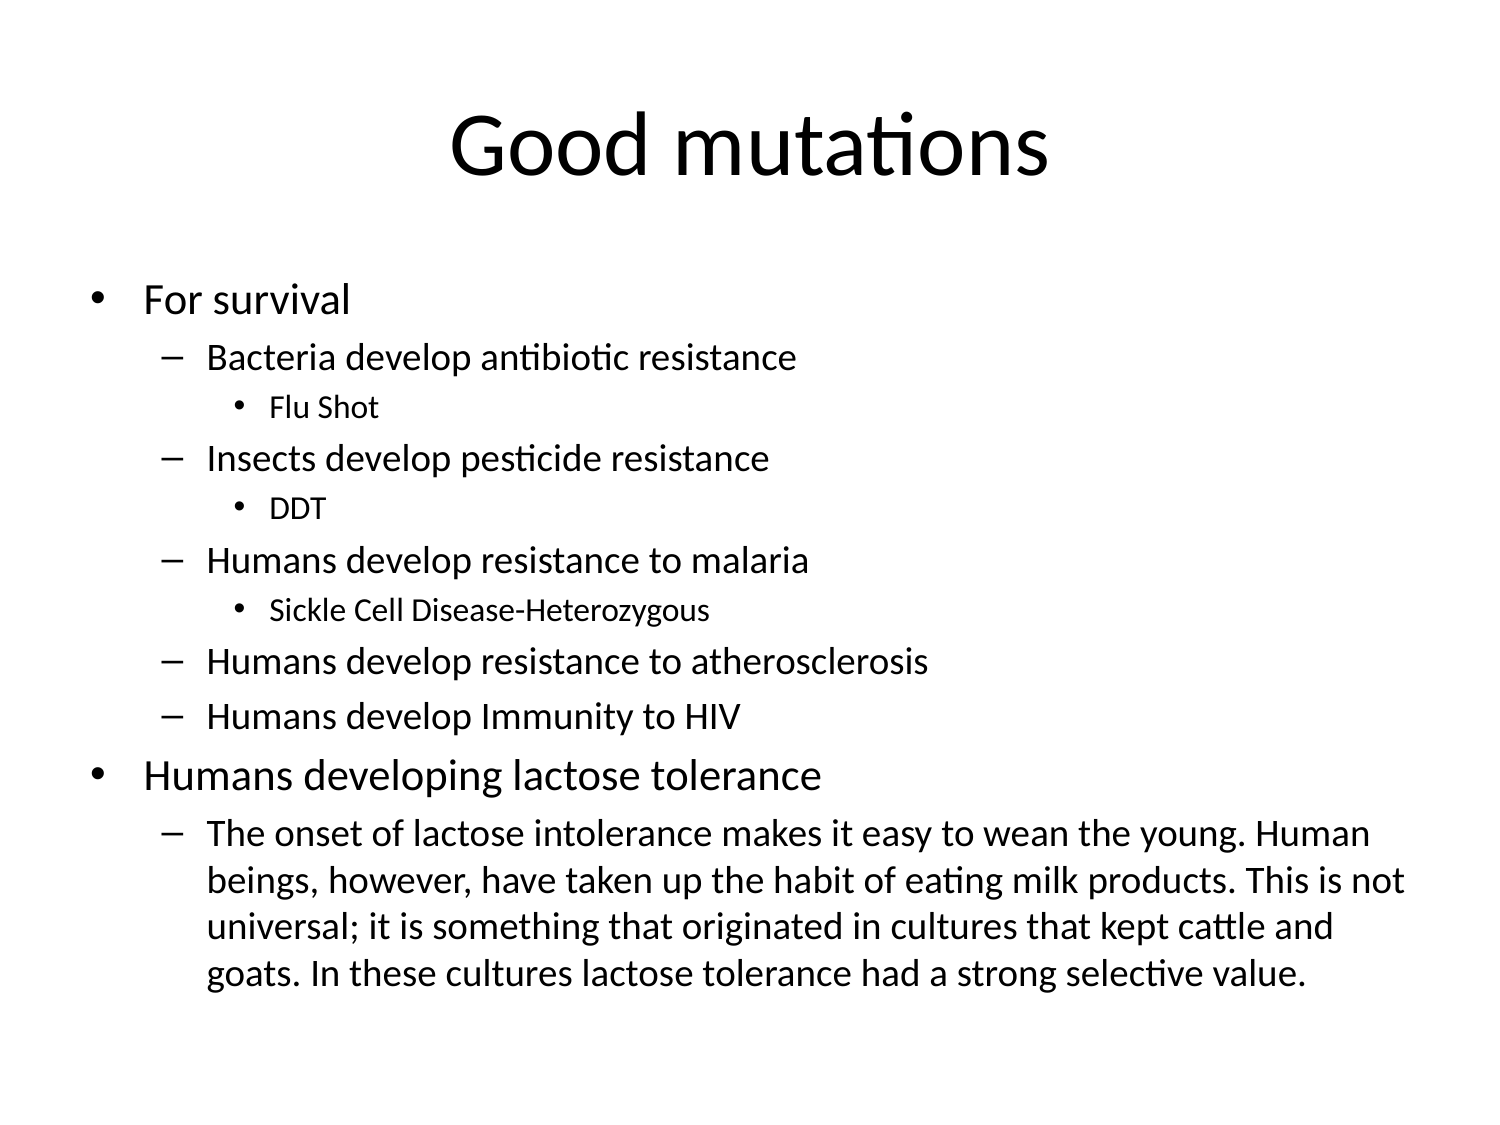

# Good mutations
For survival
Bacteria develop antibiotic resistance
Flu Shot
Insects develop pesticide resistance
DDT
Humans develop resistance to malaria
Sickle Cell Disease-Heterozygous
Humans develop resistance to atherosclerosis
Humans develop Immunity to HIV
Humans developing lactose tolerance
The onset of lactose intolerance makes it easy to wean the young. Human beings, however, have taken up the habit of eating milk products. This is not universal; it is something that originated in cultures that kept cattle and goats. In these cultures lactose tolerance had a strong selective value.